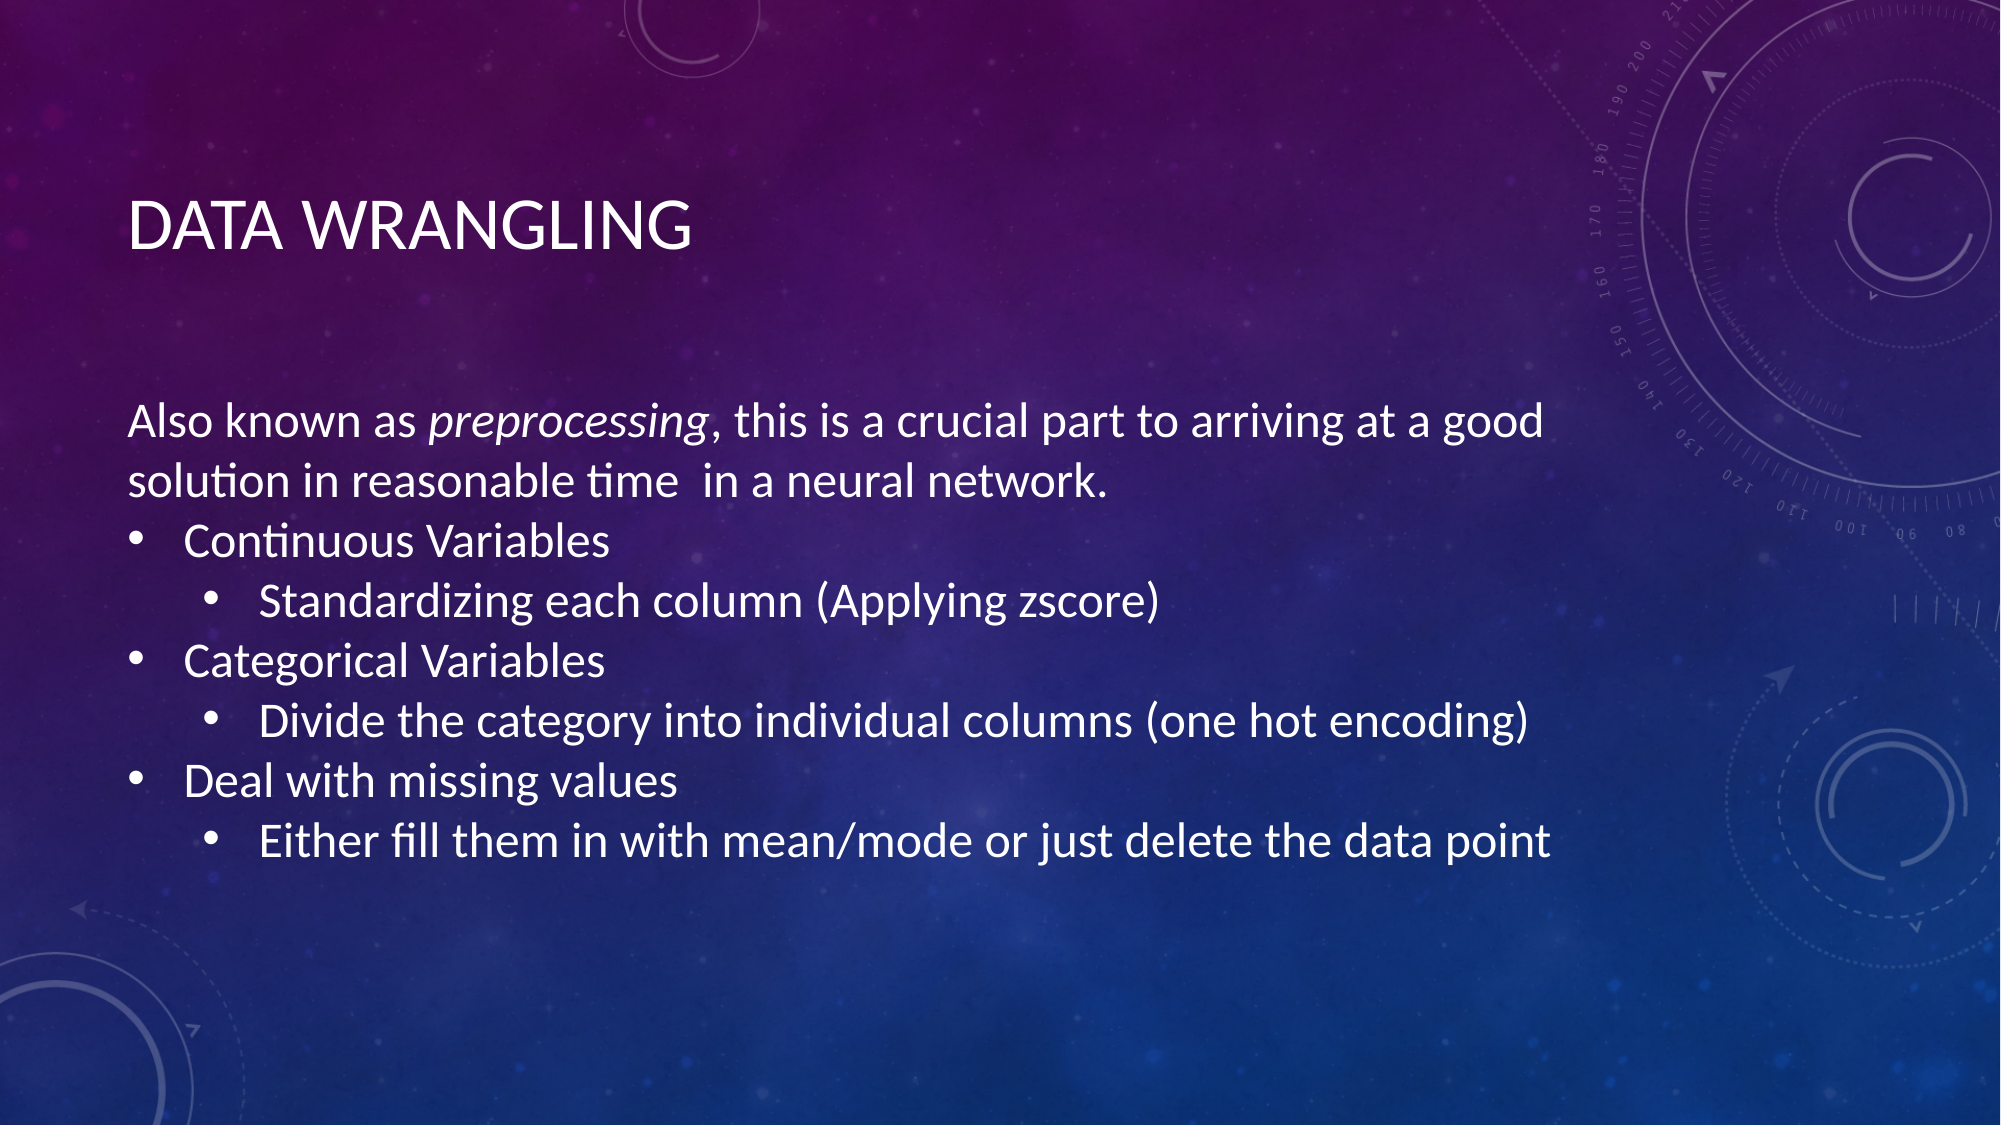

# Data Wrangling
Also known as preprocessing, this is a crucial part to arriving at a good solution in reasonable time  in a neural network.
Continuous Variables
Standardizing each column (Applying zscore)
Categorical Variables
Divide the category into individual columns (one hot encoding)
Deal with missing values
Either fill them in with mean/mode or just delete the data point